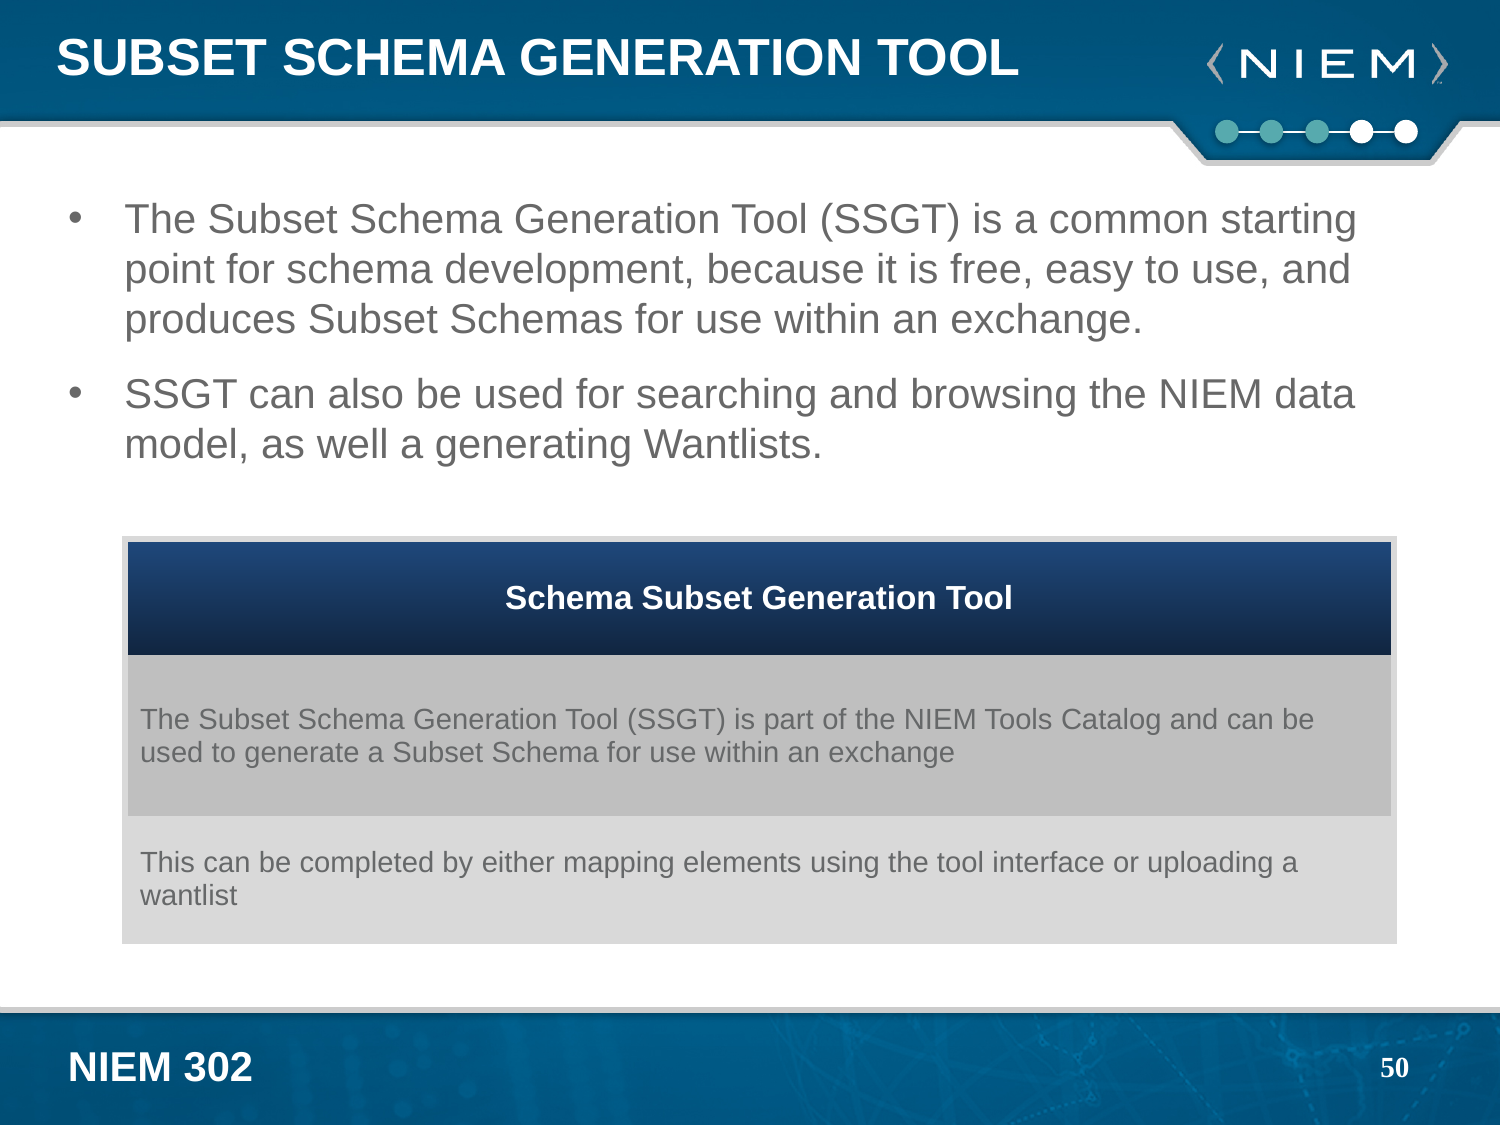

# Subset Schema Generation Tool

The Subset Schema Generation Tool (SSGT) is a common starting point for schema development, because it is free, easy to use, and produces Subset Schemas for use within an exchange.
SSGT can also be used for searching and browsing the NIEM data model, as well a generating Wantlists.
| Schema Subset Generation Tool |
| --- |
| The Subset Schema Generation Tool (SSGT) is part of the NIEM Tools Catalog and can be used to generate a Subset Schema for use within an exchange |
| This can be completed by either mapping elements using the tool interface or uploading a wantlist |
50